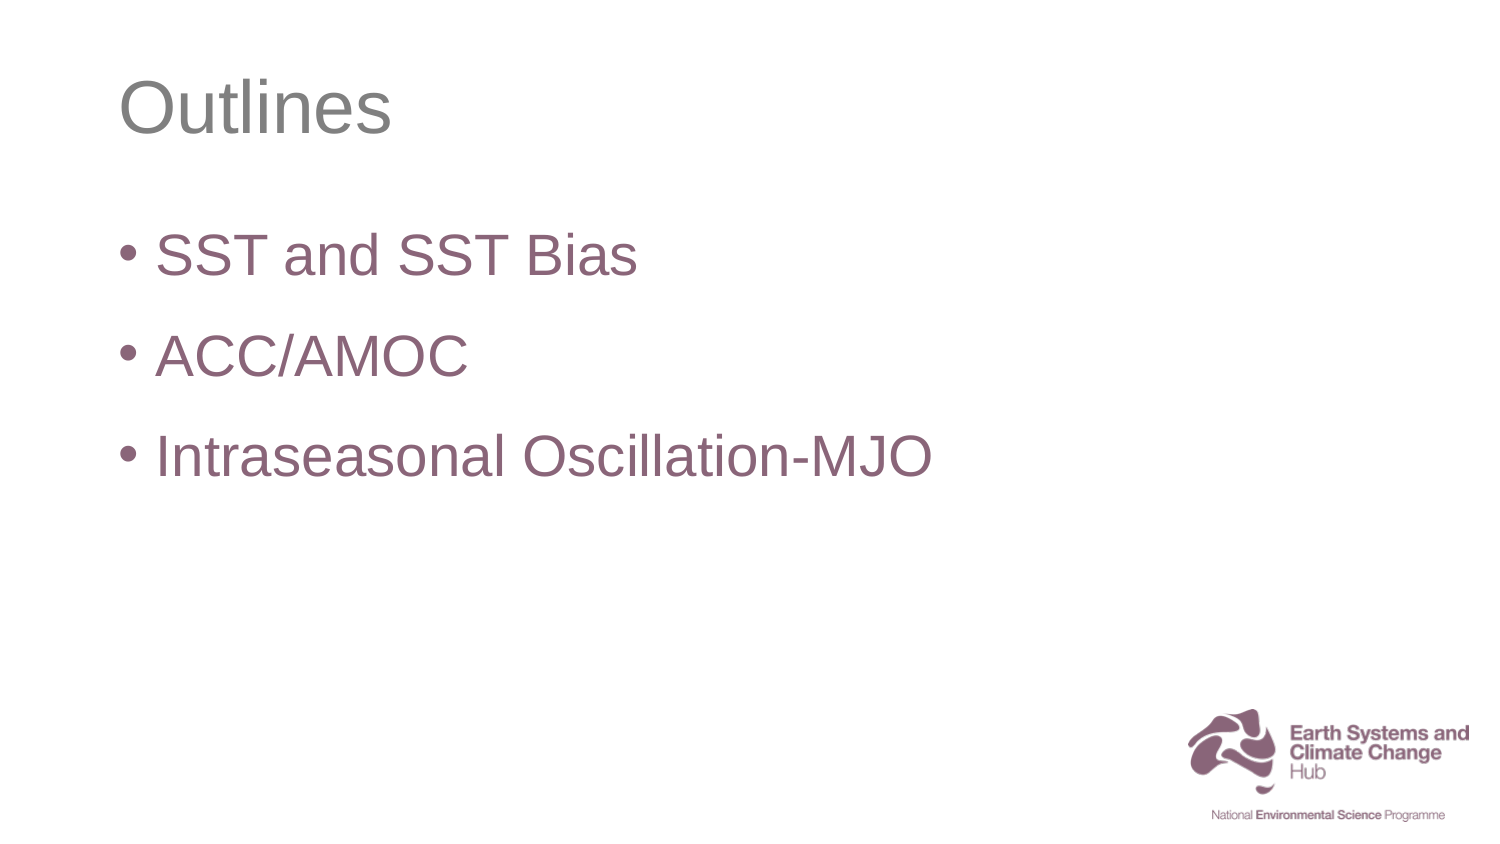

# Outlines
SST and SST Bias
ACC/AMOC
Intraseasonal Oscillation-MJO